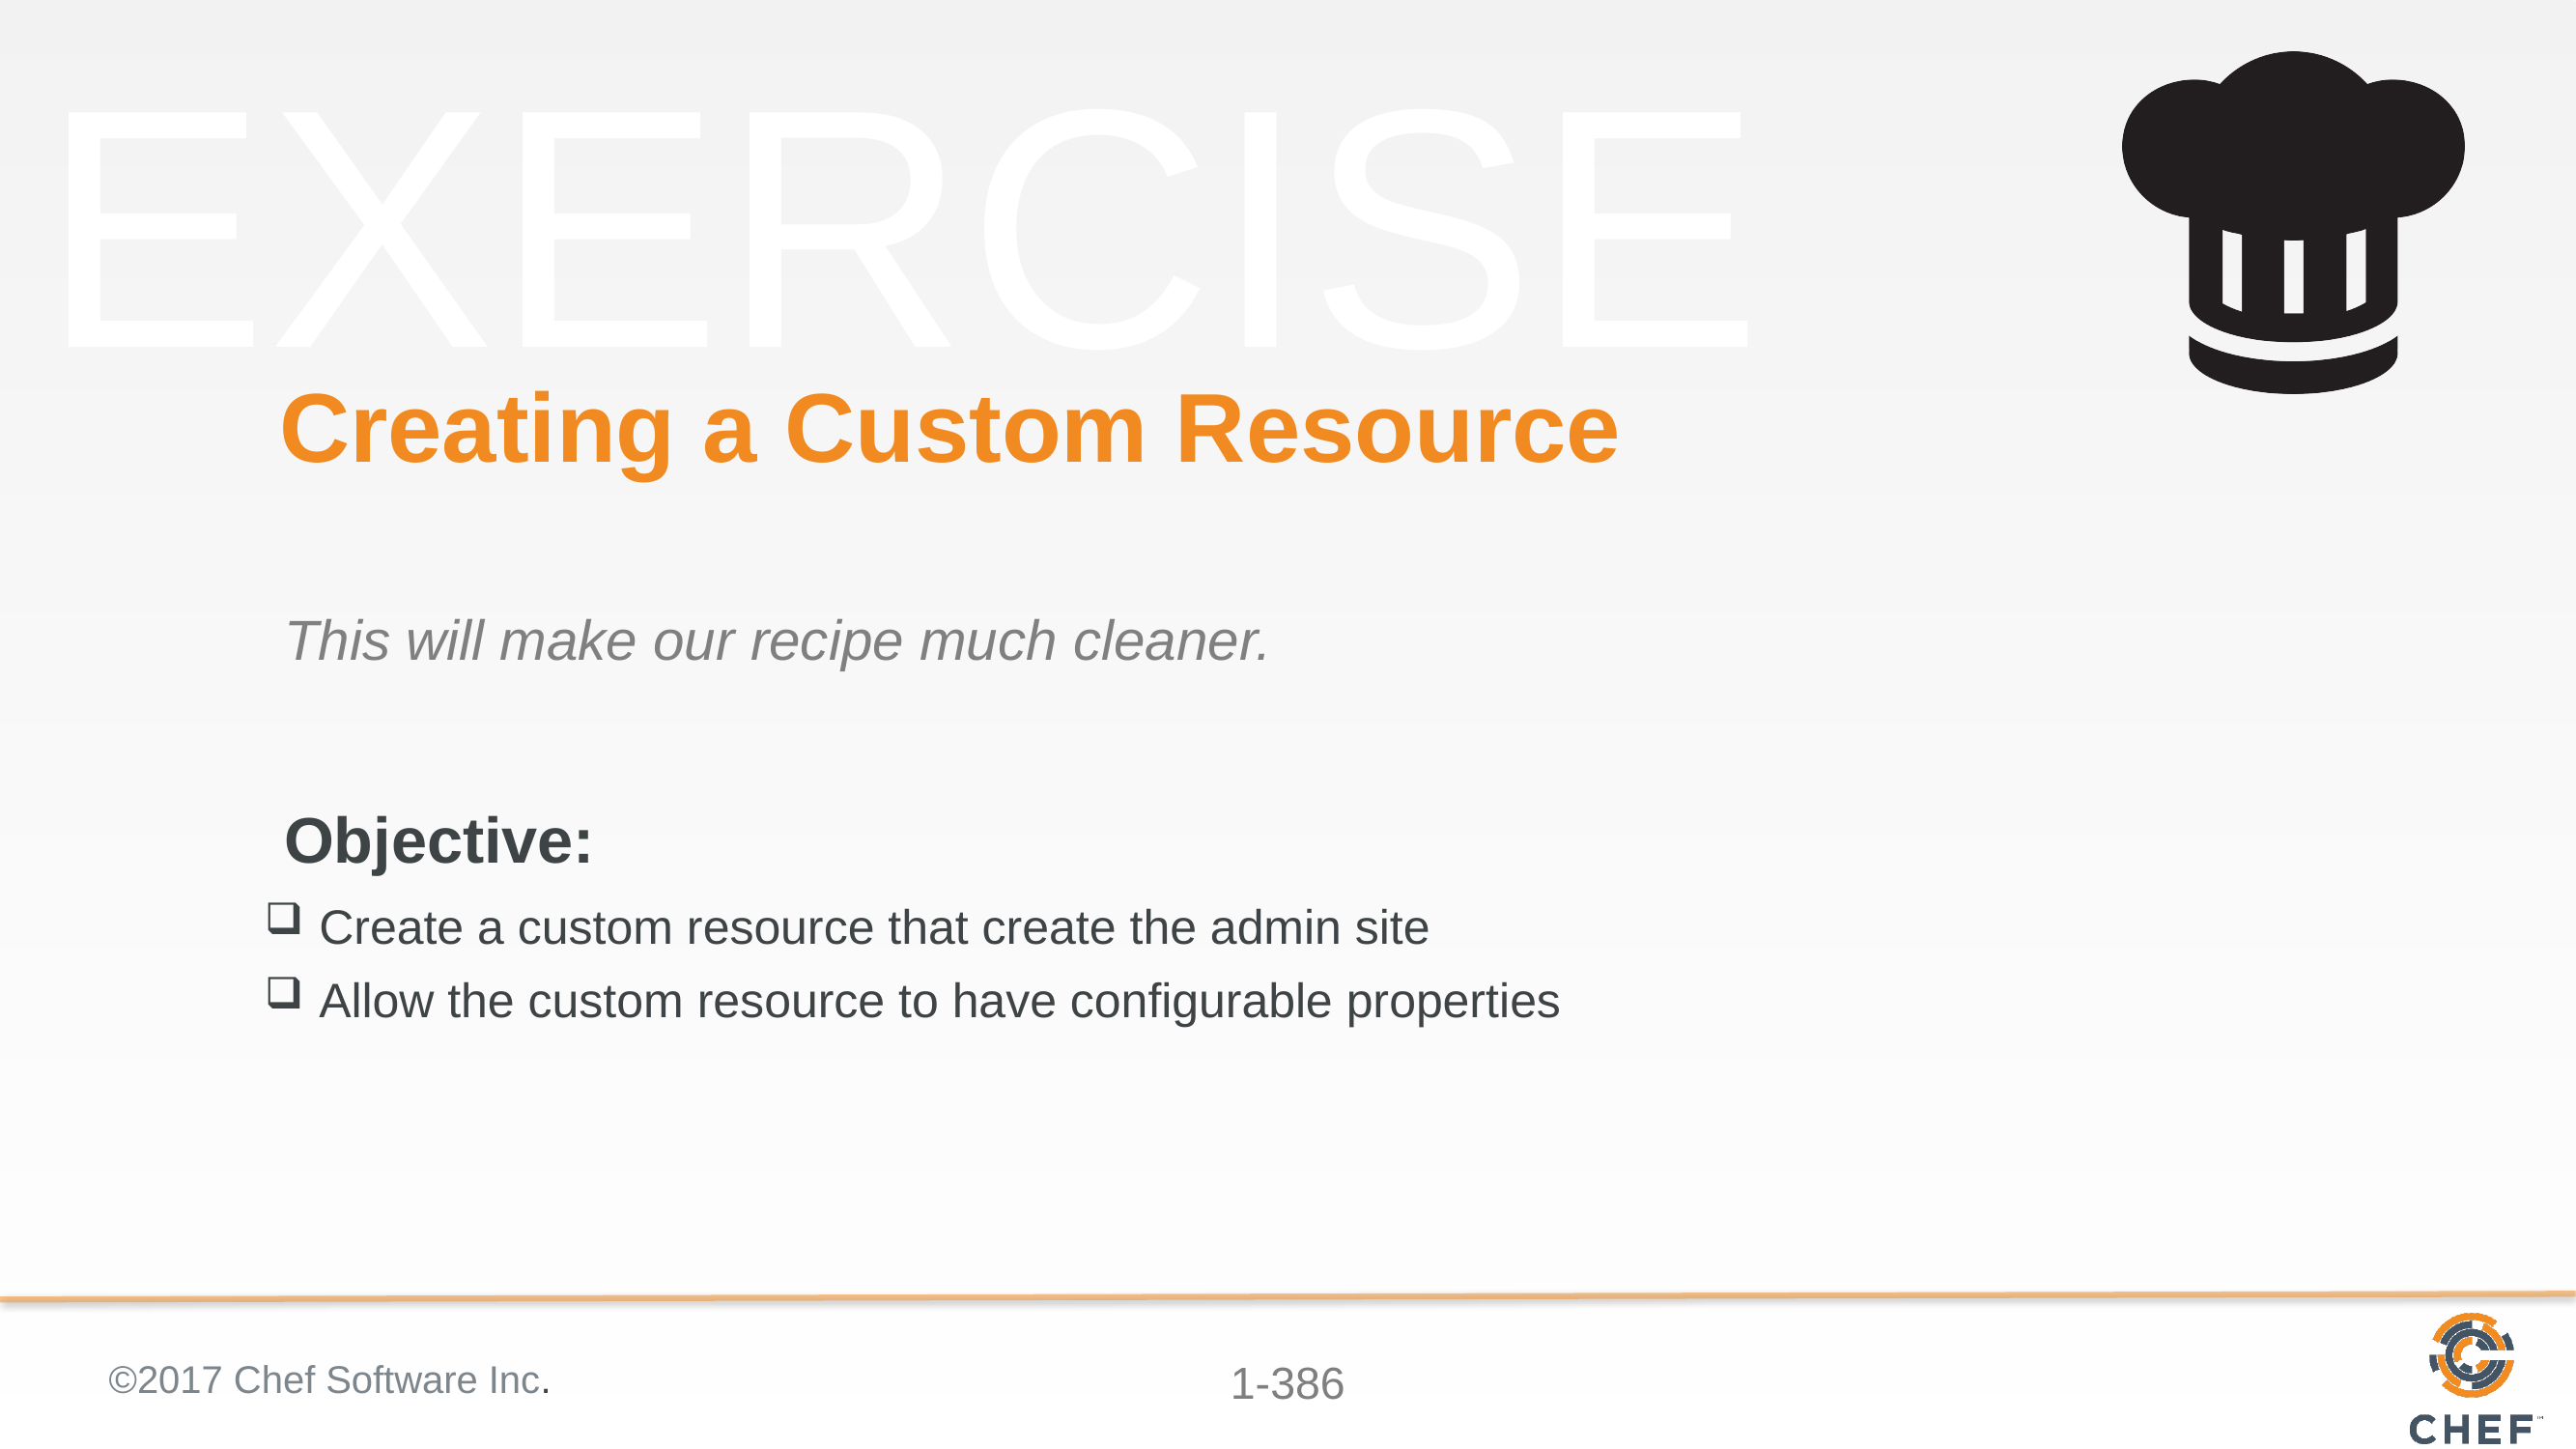

# Creating a Custom Resource
This will make our recipe much cleaner.
Create a custom resource that create the admin site
Allow the custom resource to have configurable properties